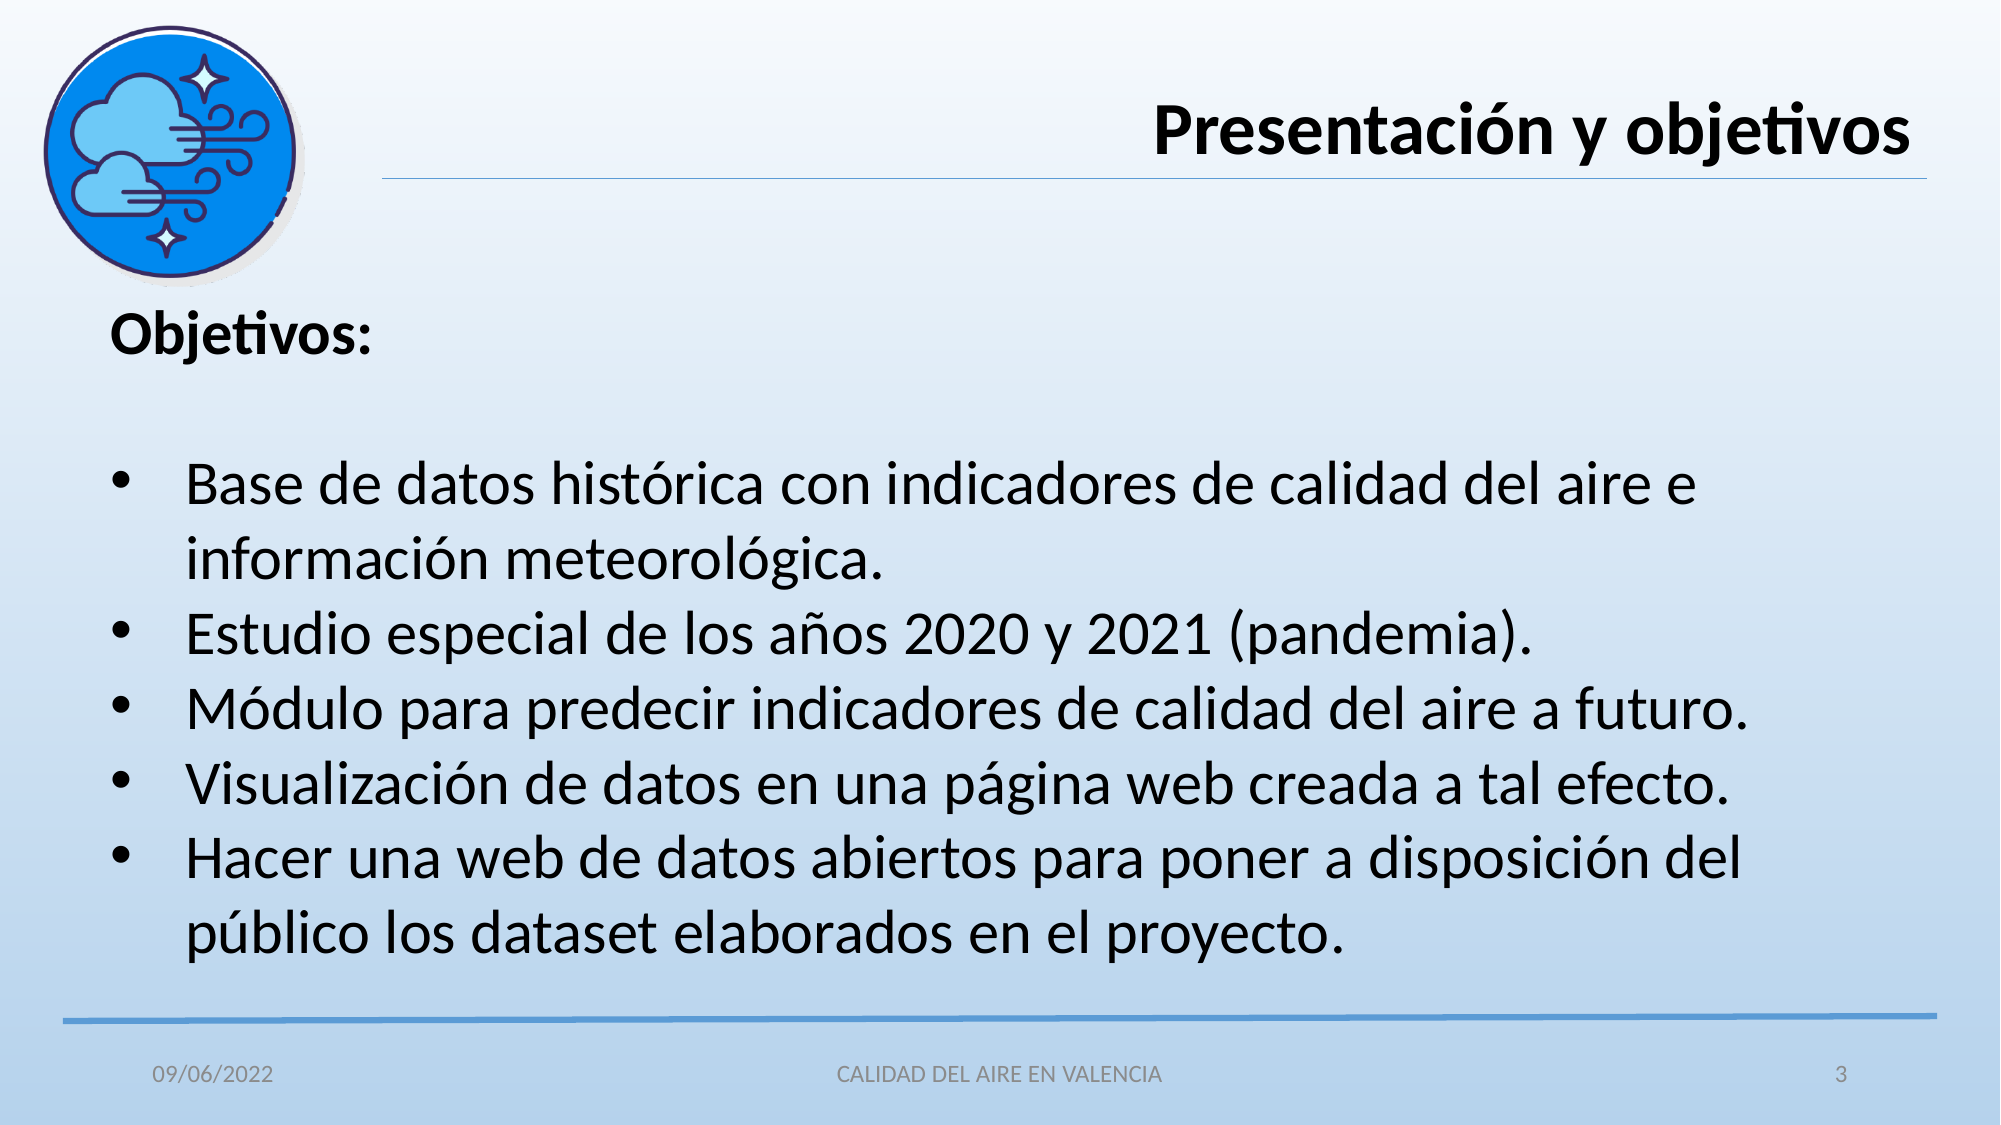

Presentación y objetivos
Objetivos:

Base de datos histórica con indicadores de calidad del aire e información meteorológica.
Estudio especial de los años 2020 y 2021 (pandemia).
Módulo para predecir indicadores de calidad del aire a futuro.
Visualización de datos en una página web creada a tal efecto.
Hacer una web de datos abiertos para poner a disposición del público los dataset elaborados en el proyecto.
09/06/2022
CALIDAD DEL AIRE EN VALENCIA
3